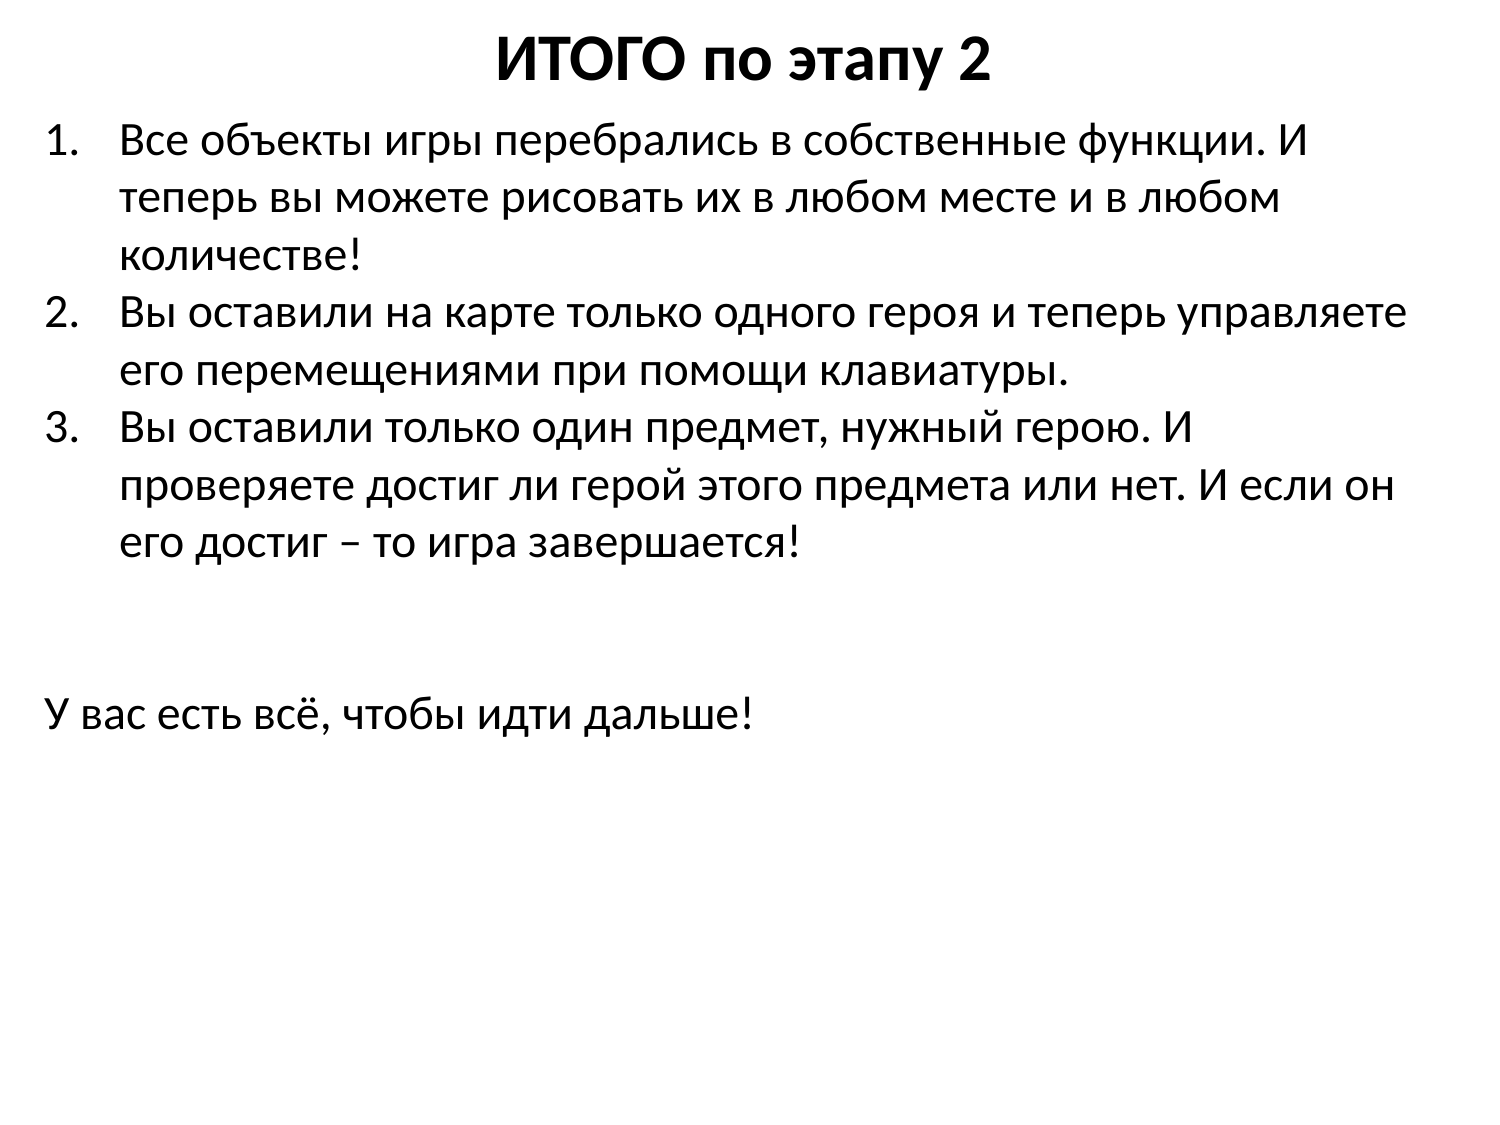

# ИТОГО по этапу 2
Все объекты игры перебрались в собственные функции. И теперь вы можете рисовать их в любом месте и в любом количестве!
Вы оставили на карте только одного героя и теперь управляете его перемещениями при помощи клавиатуры.
Вы оставили только один предмет, нужный герою. И проверяете достиг ли герой этого предмета или нет. И если он его достиг – то игра завершается!

У вас есть всё, чтобы идти дальше!